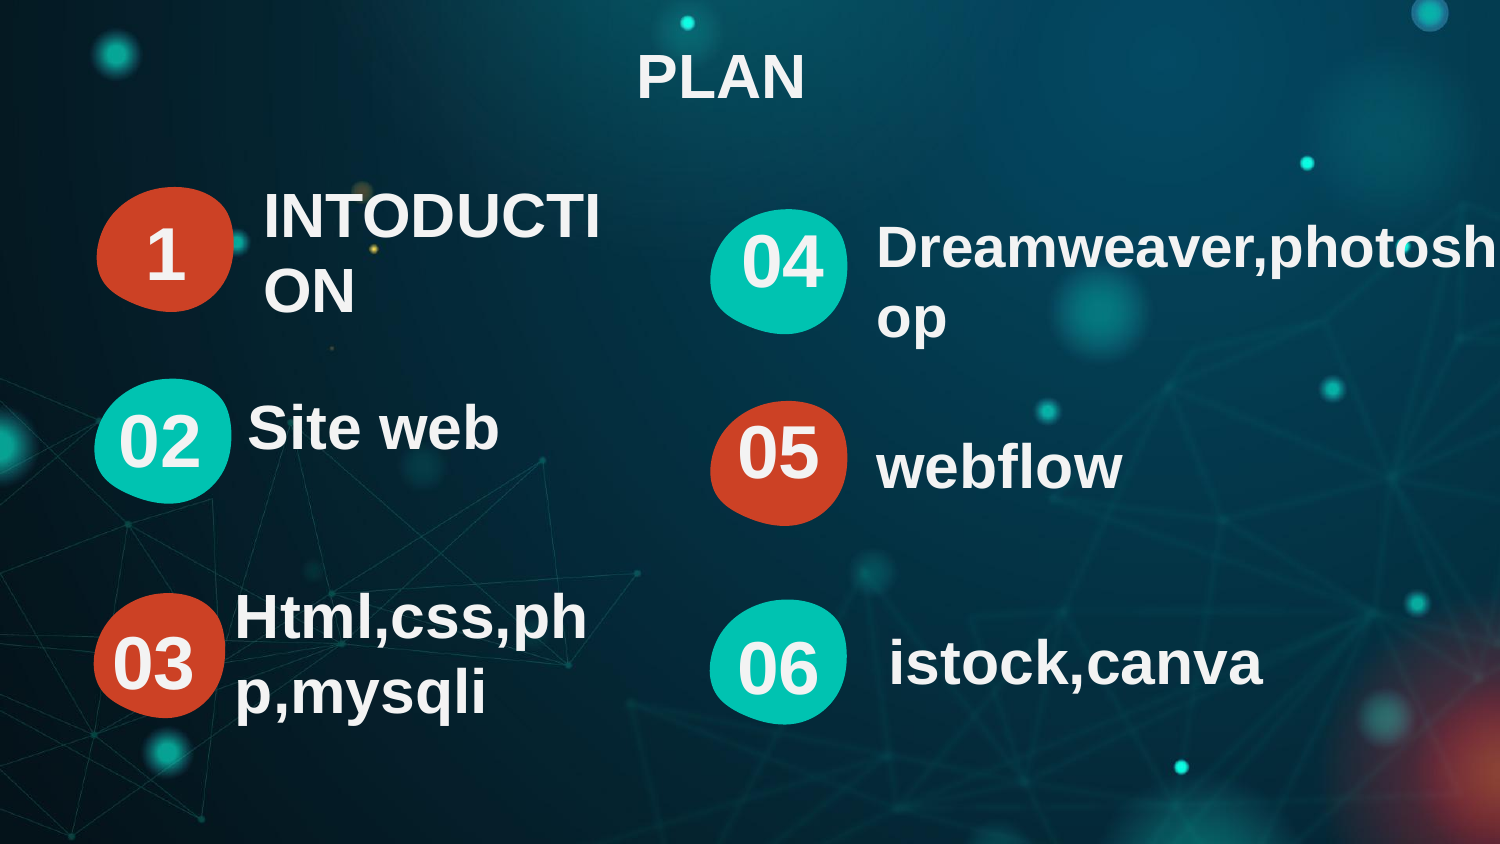

PLAN
# 1

04
INTODUCTION
Dreamweaver,photoshop

02

05
webflow
Site web

istock,canva
03
06
Html,css,php,mysqli